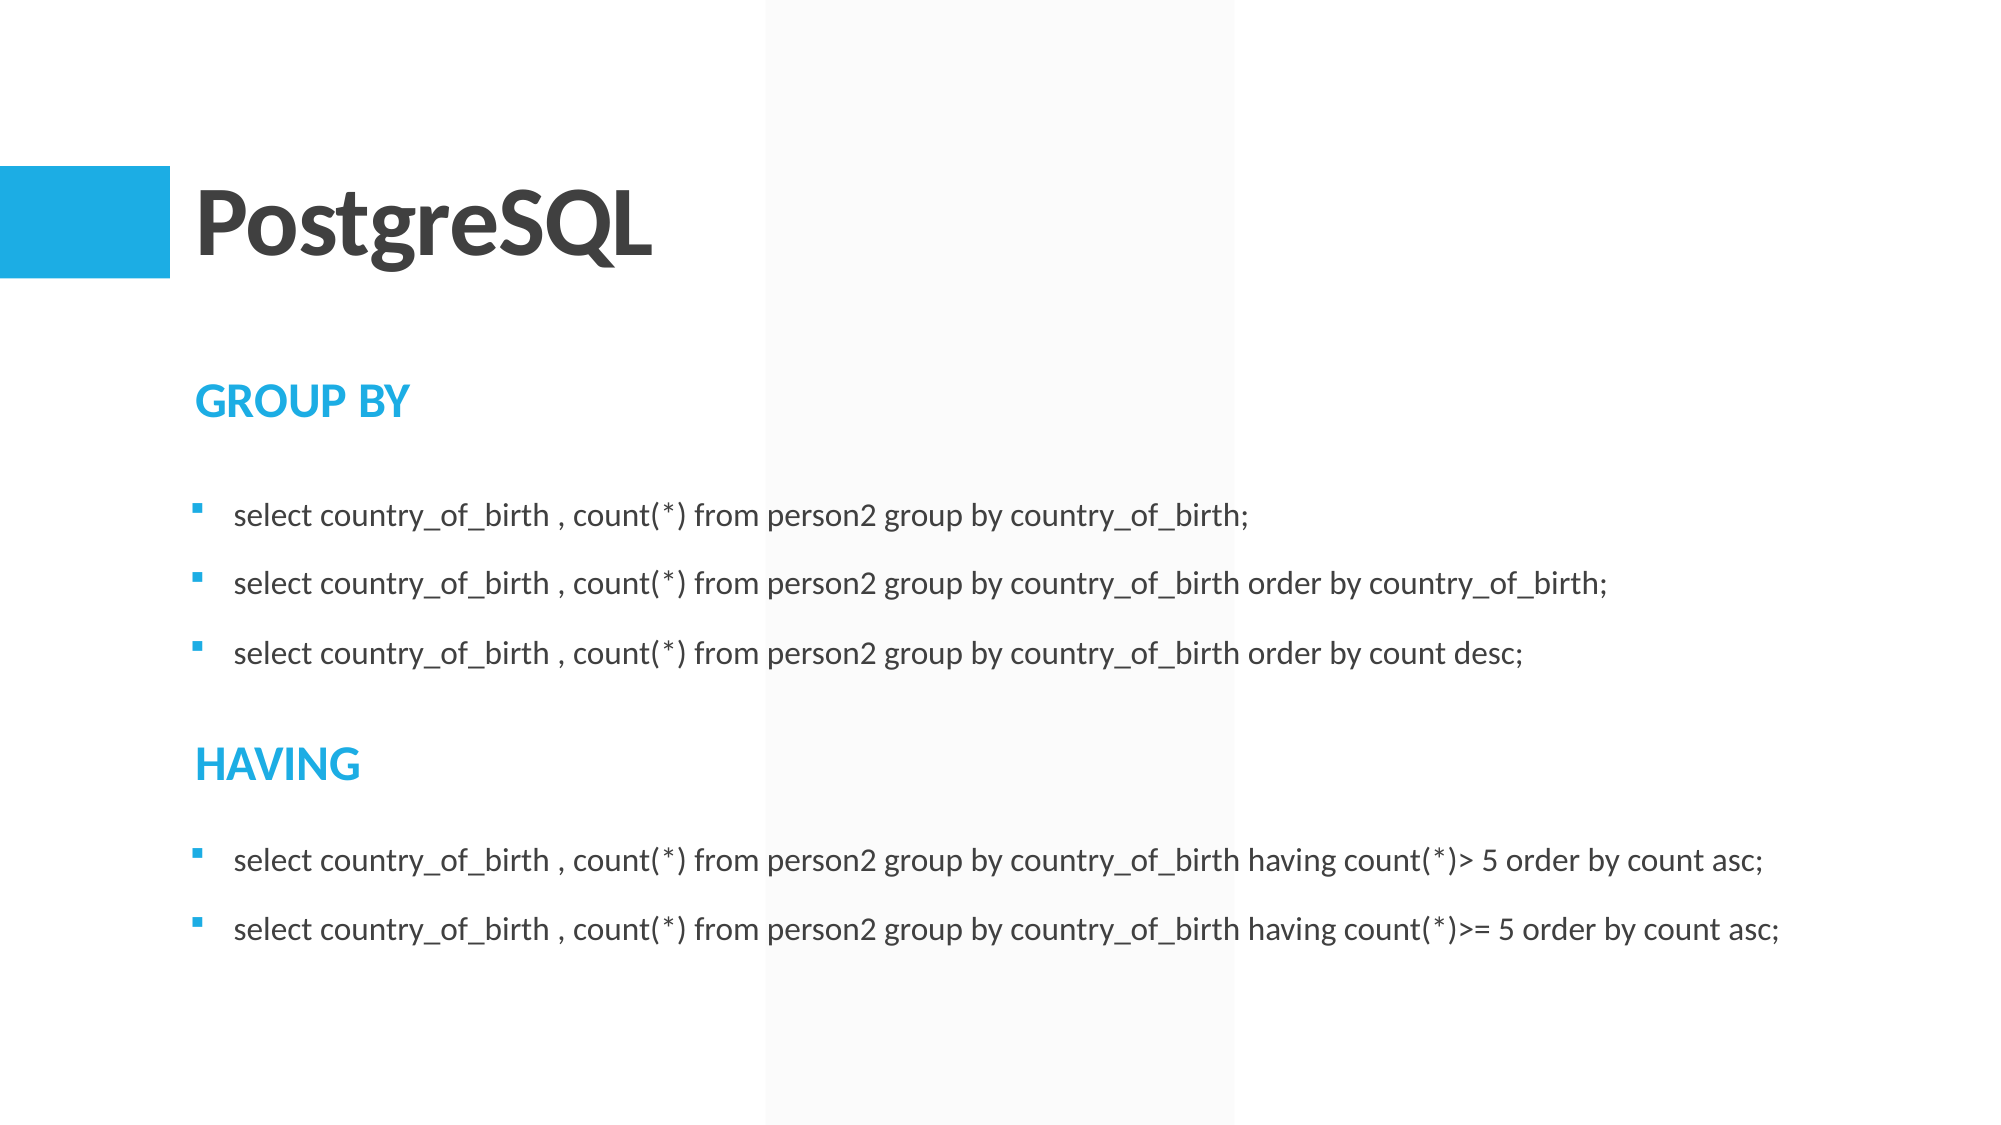

# PostgreSQL
Group By
select country_of_birth , count(*) from person2 group by country_of_birth;
select country_of_birth , count(*) from person2 group by country_of_birth order by country_of_birth;
select country_of_birth , count(*) from person2 group by country_of_birth order by count desc;

select country_of_birth , count(*) from person2 group by country_of_birth having count(*)> 5 order by count asc;
select country_of_birth , count(*) from person2 group by country_of_birth having count(*)>= 5 order by count asc;

HAVING